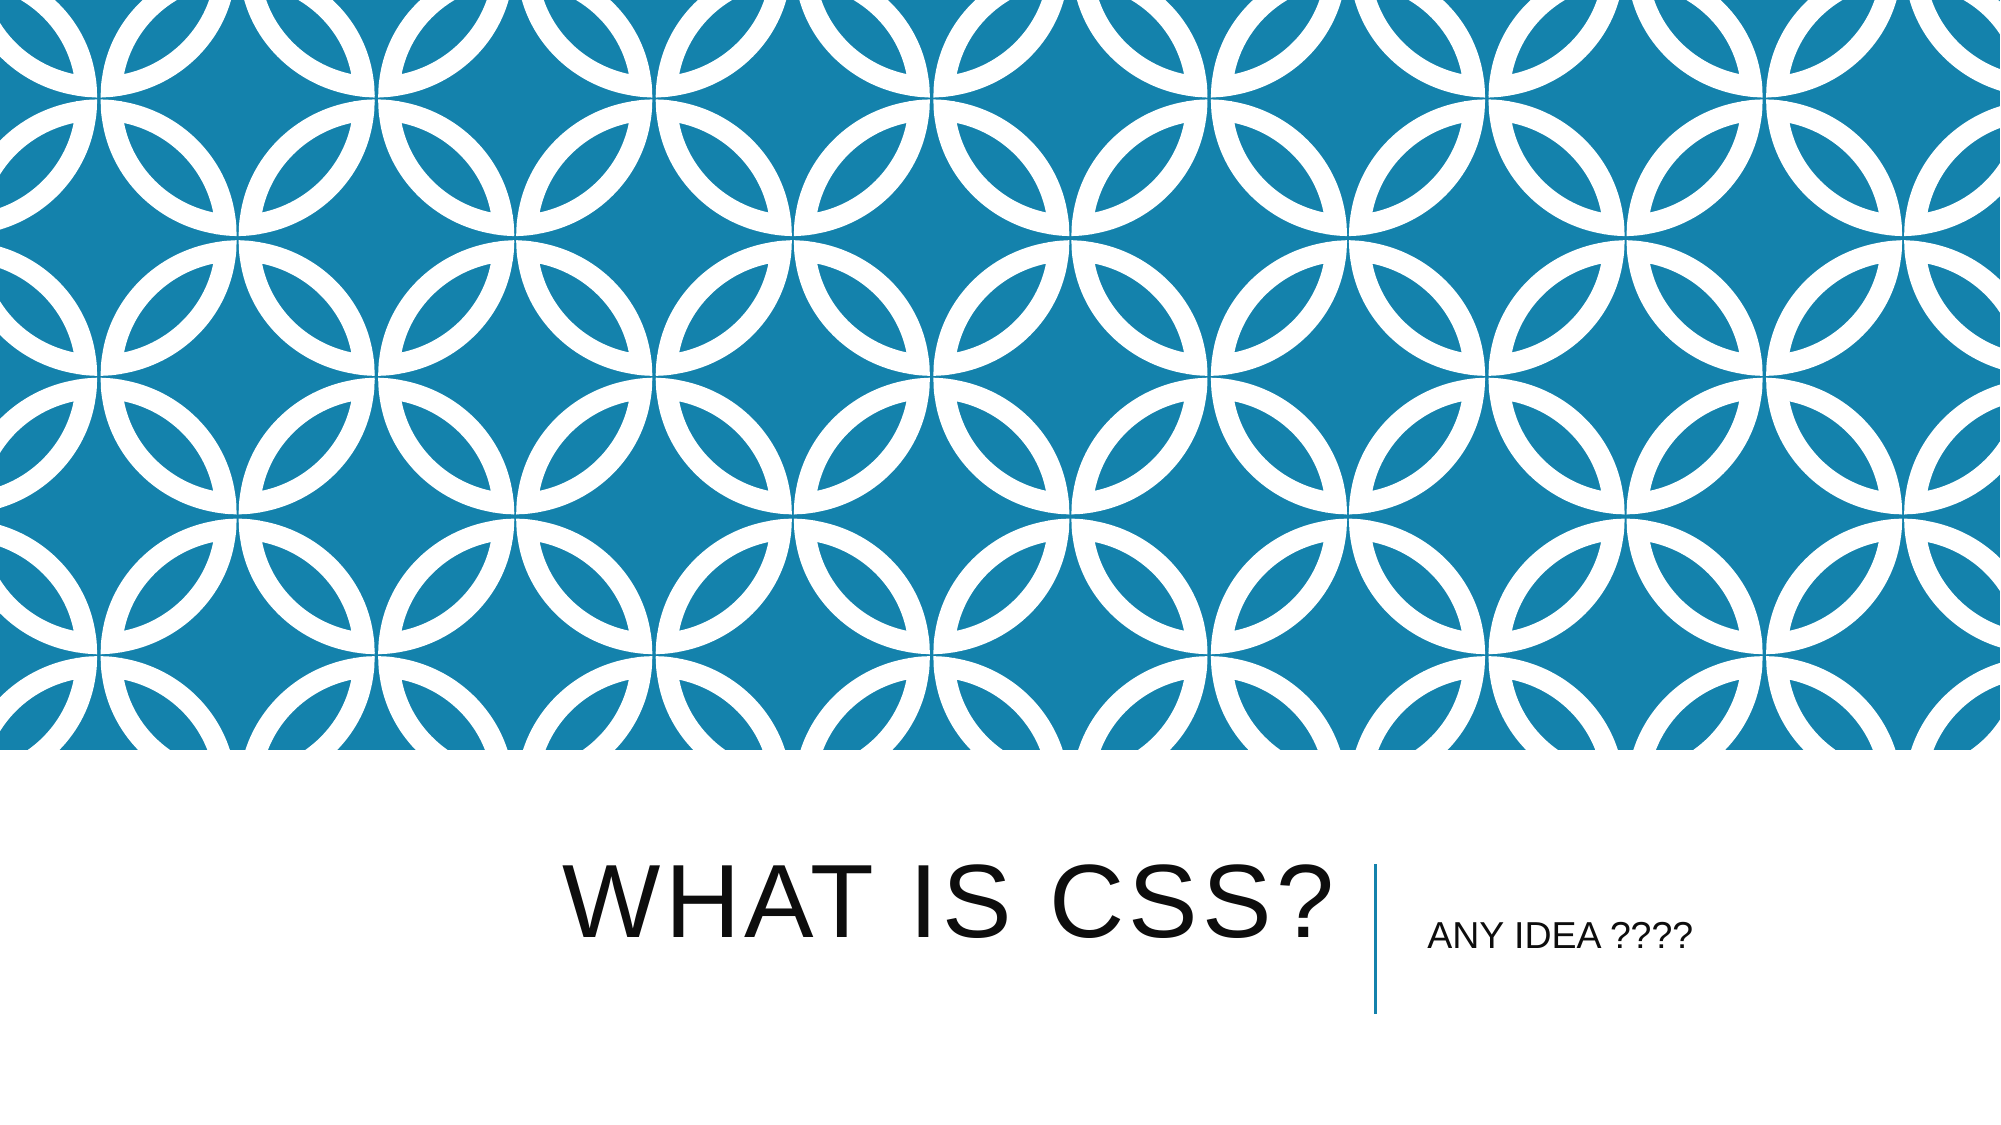

# WHAT IS CSS?
ANY IDEA ????